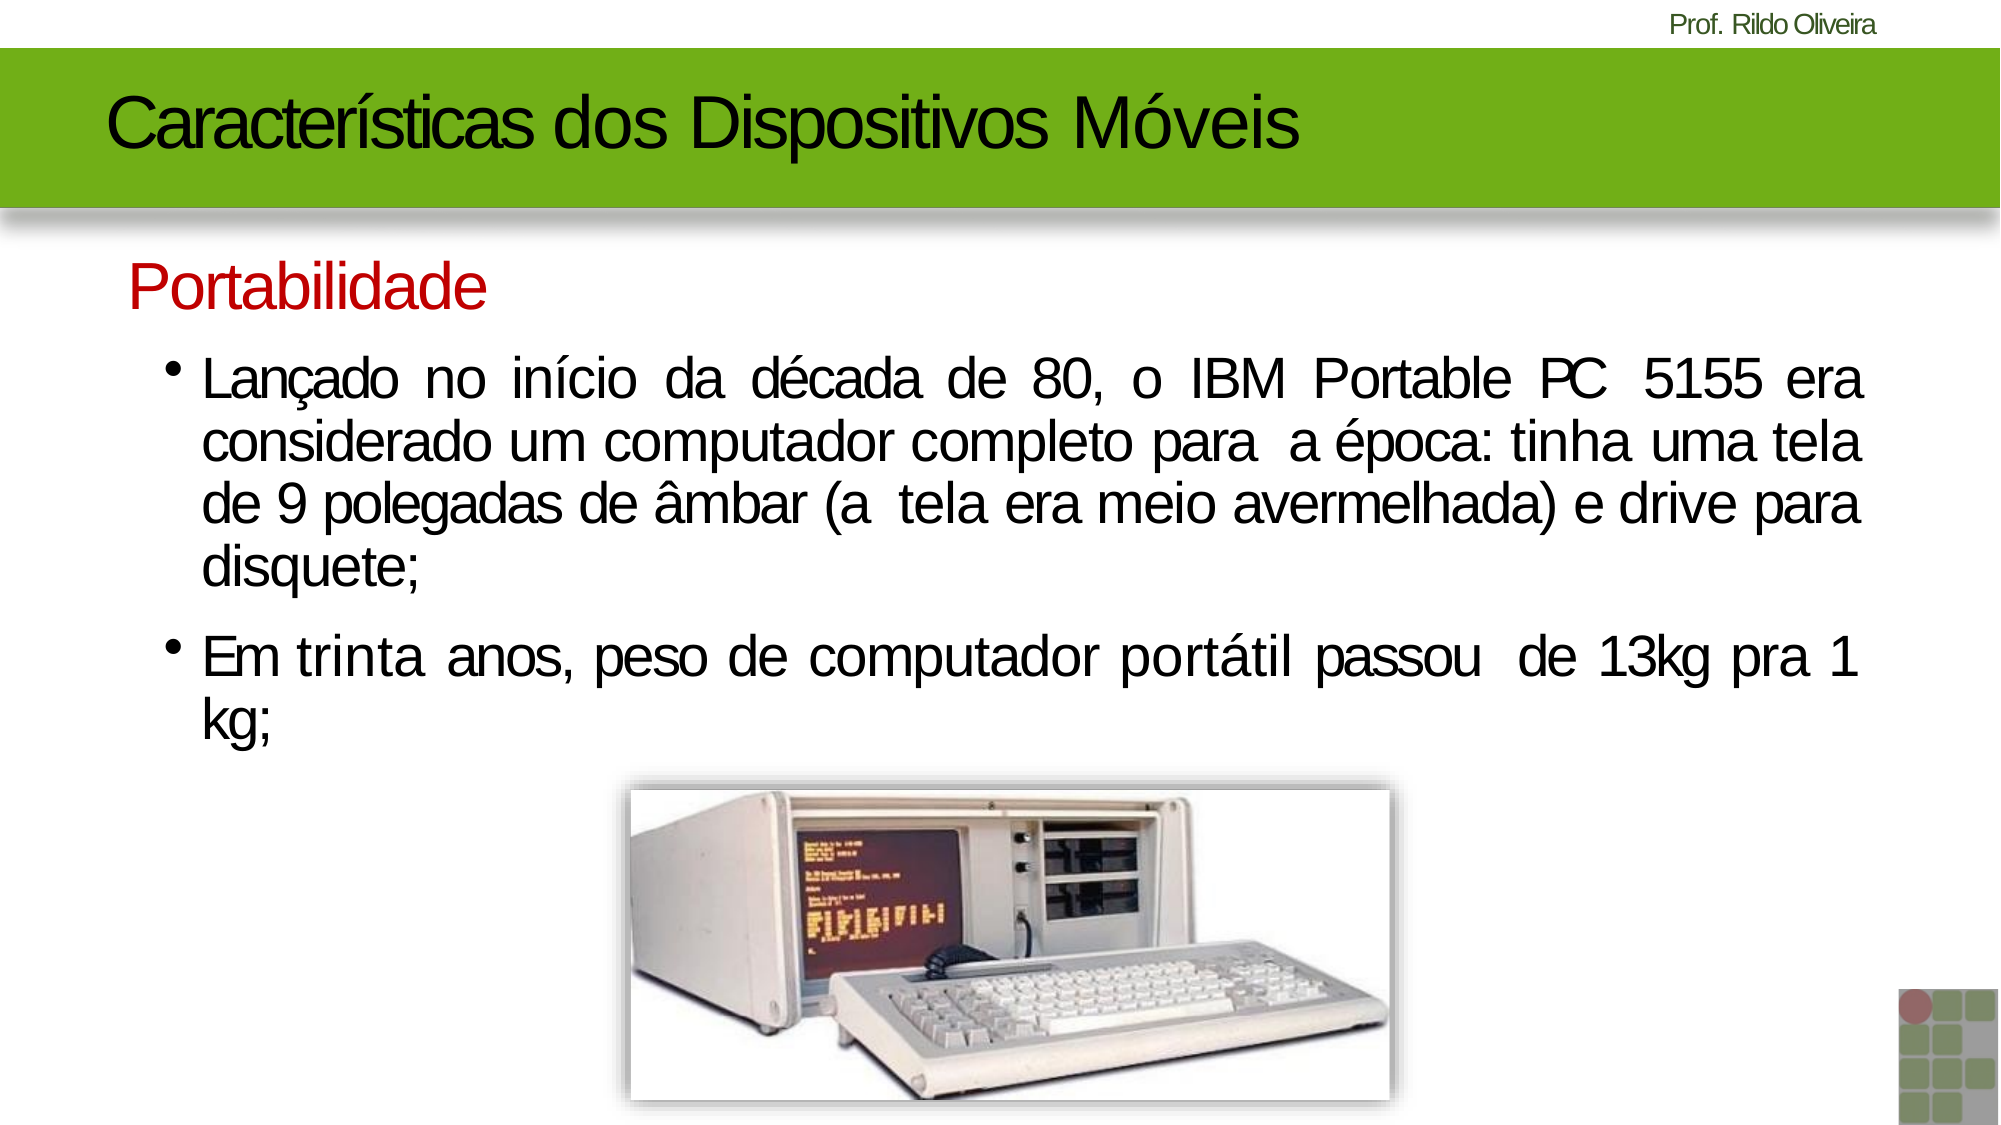

#
Características dos Dispositivos Móveis
Portabilidade
Lançado no início da década de 80, o IBM Portable PC  5155 era considerado um computador completo para  a época: tinha uma tela de 9 polegadas de âmbar (a  tela era meio avermelhada) e drive para disquete;
Em trinta anos, peso de computador portátil passou  de 13kg pra 1 kg;